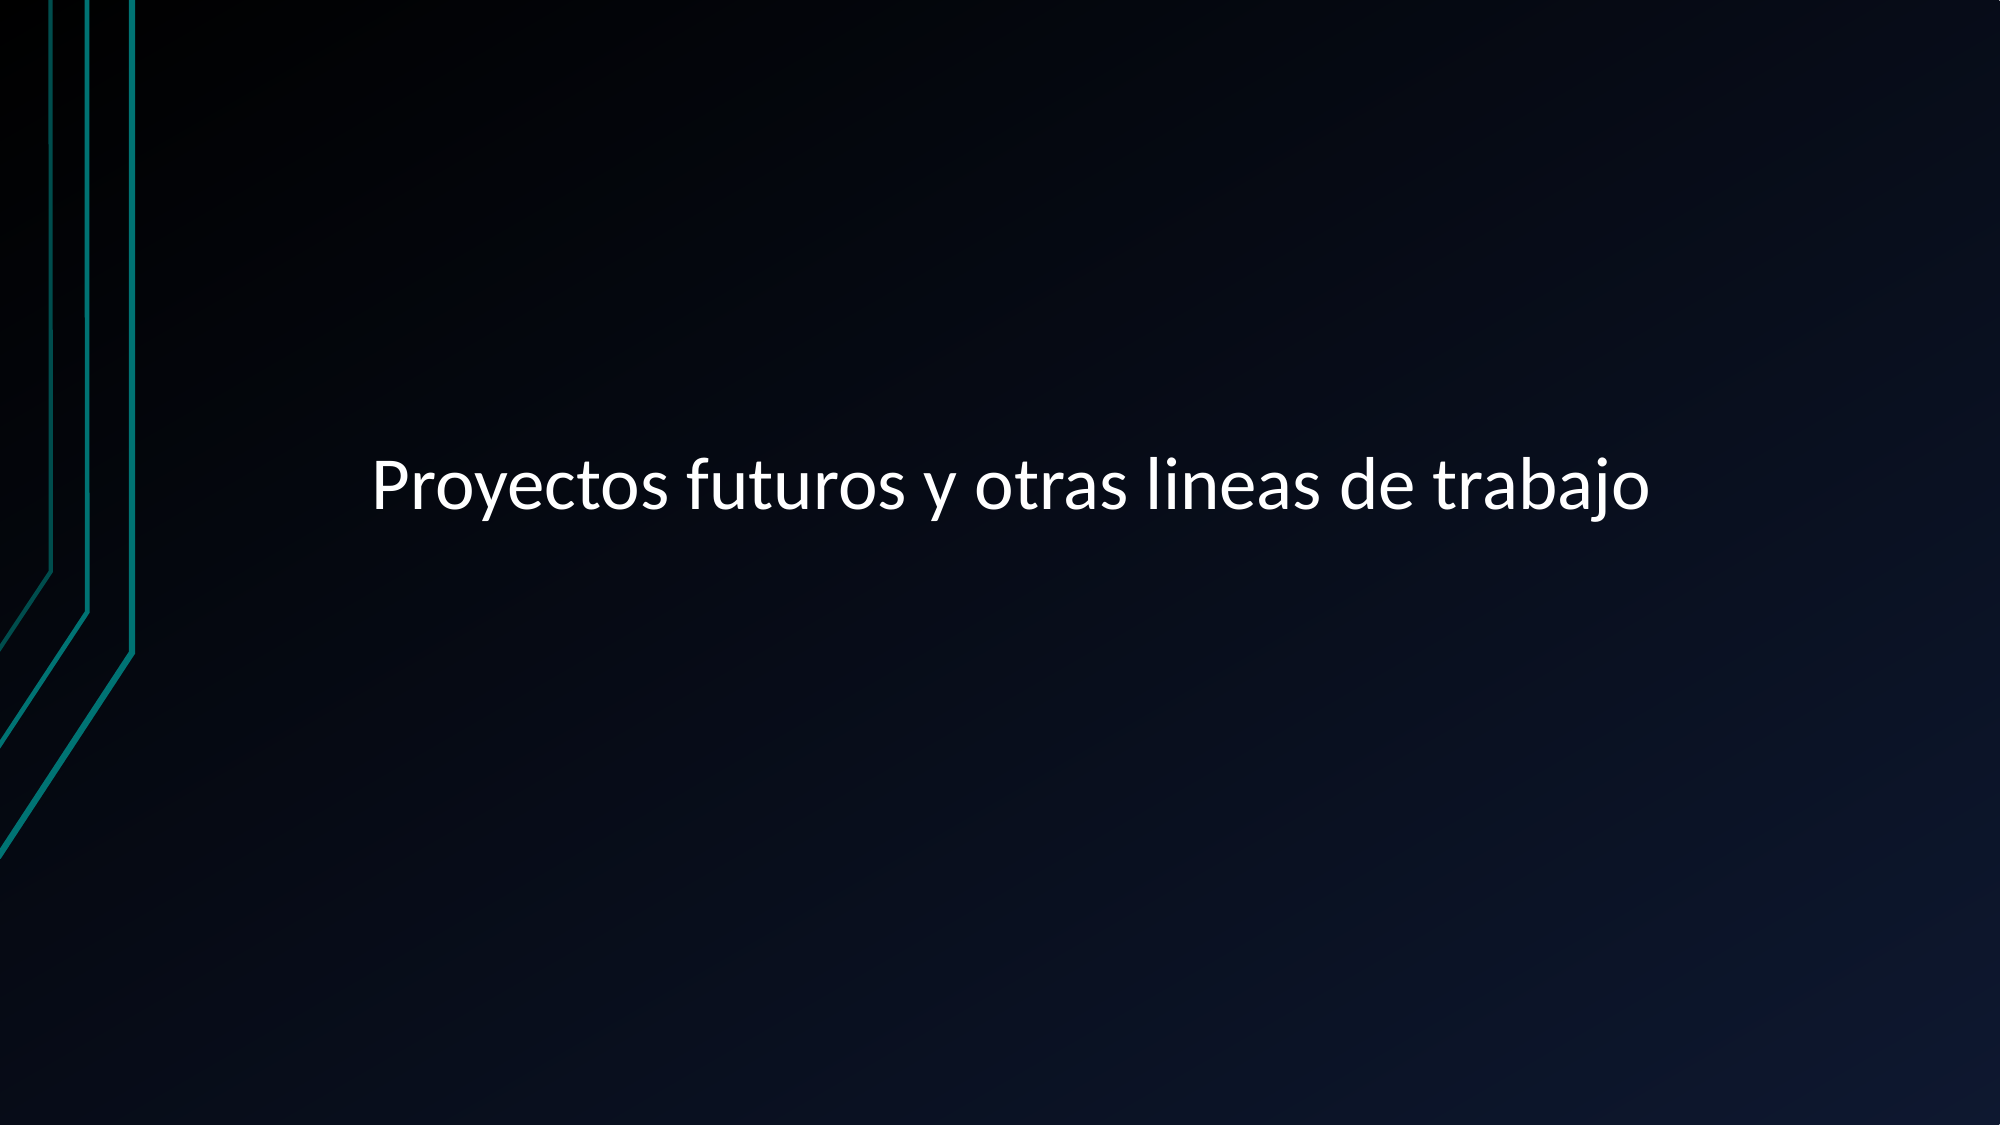

# Proyectos futuros y otras lineas de trabajo